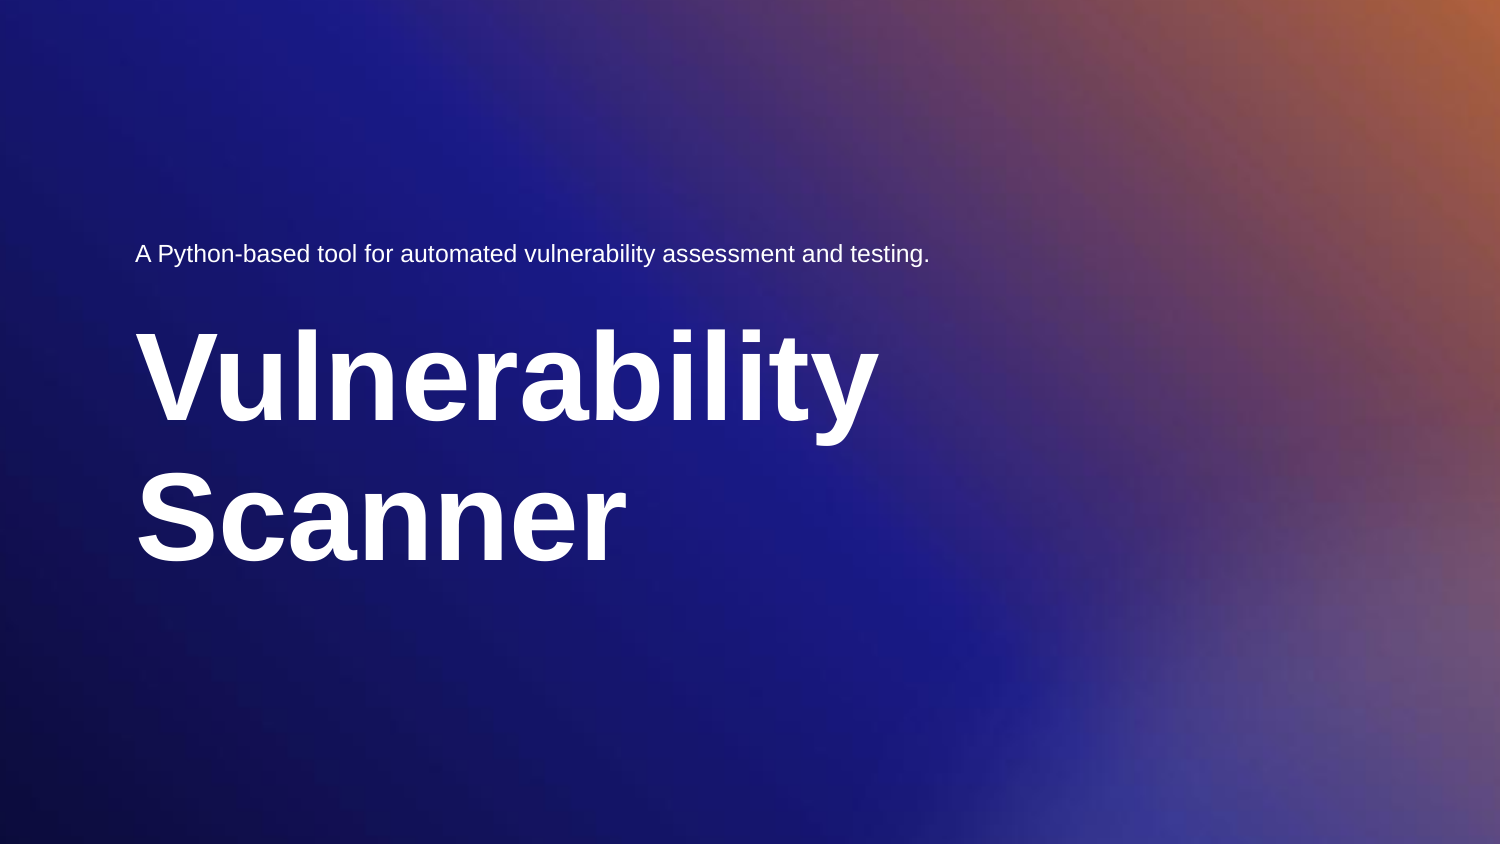

A Python-based tool for automated vulnerability assessment and testing.
# Vulnerability Scanner